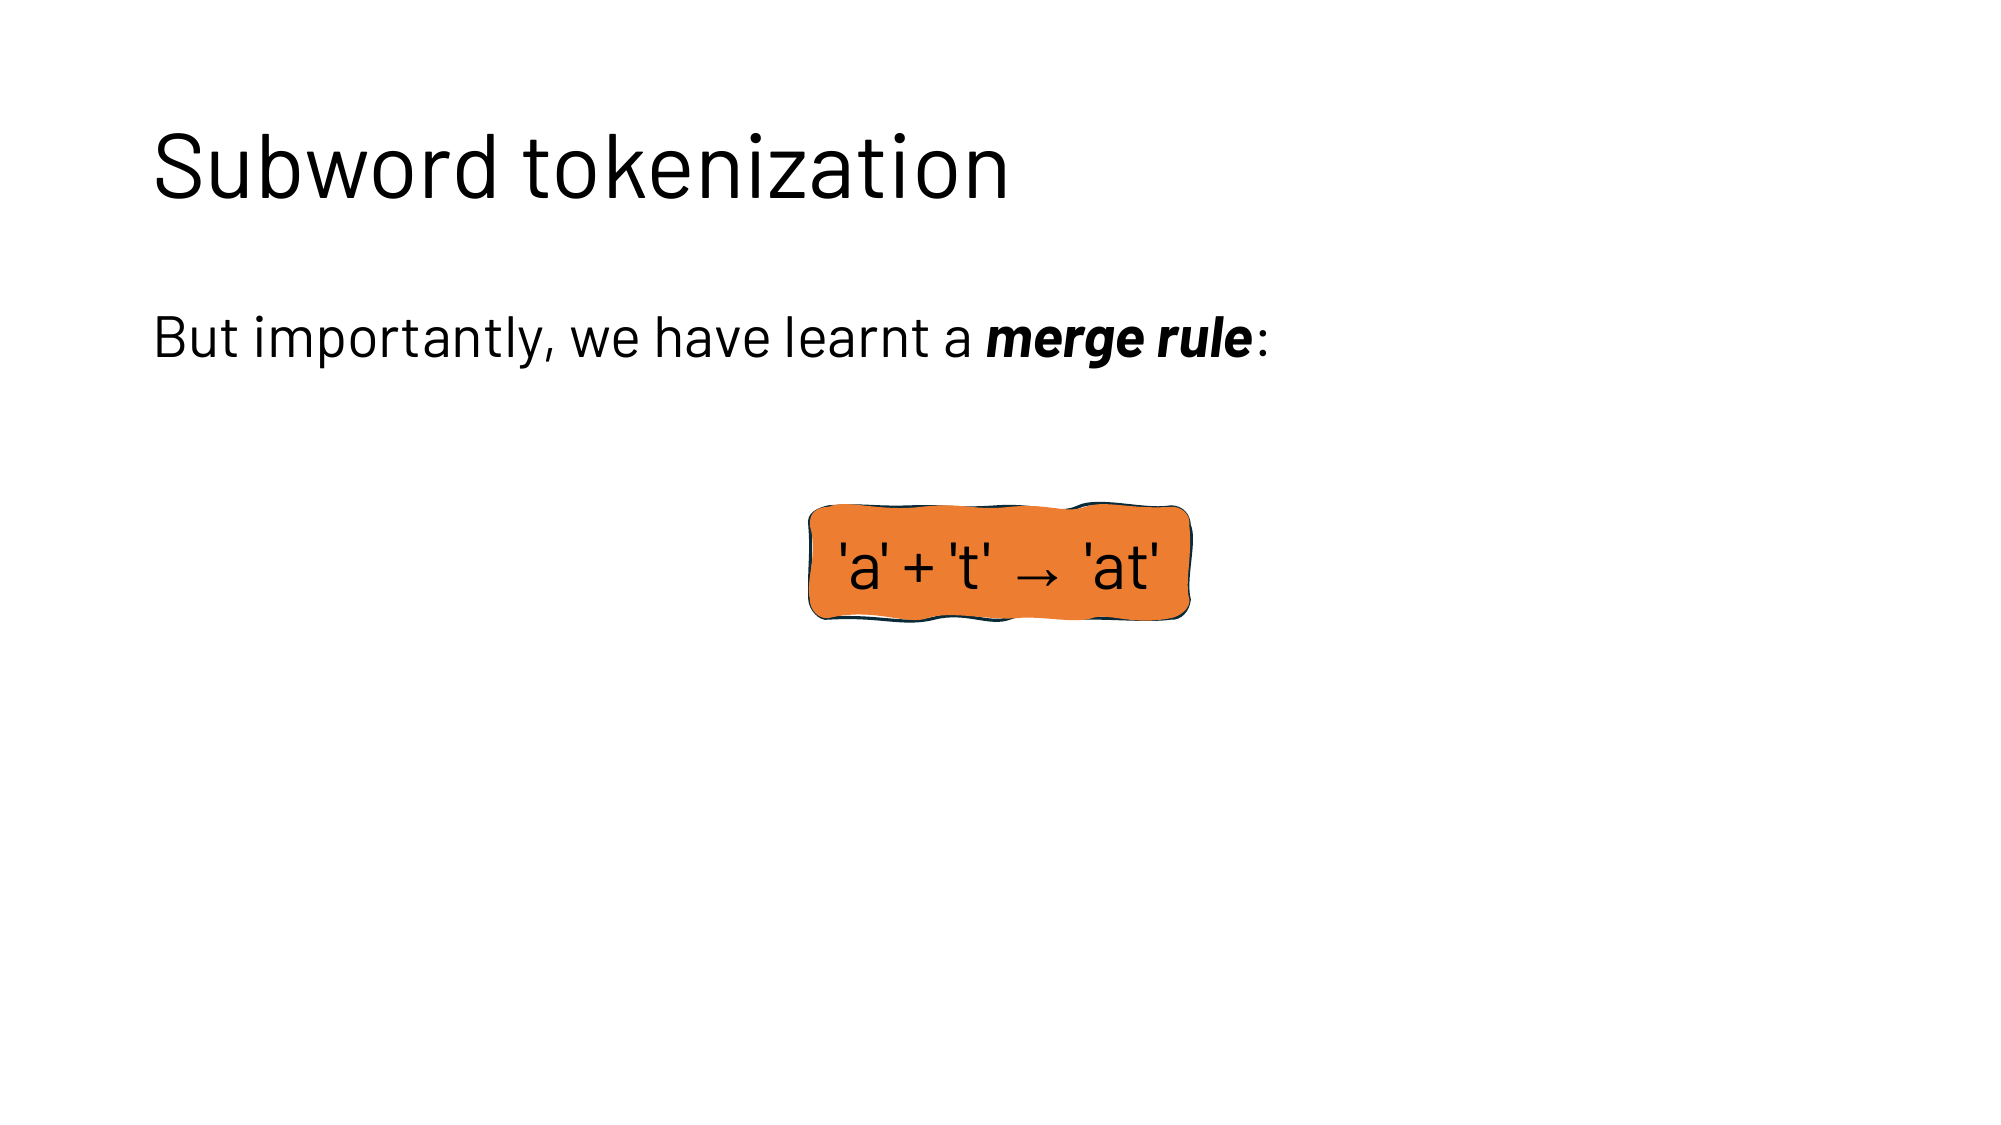

# Subword tokenization
But importantly, we have learnt a merge rule:

'a' + 't' → 'at'